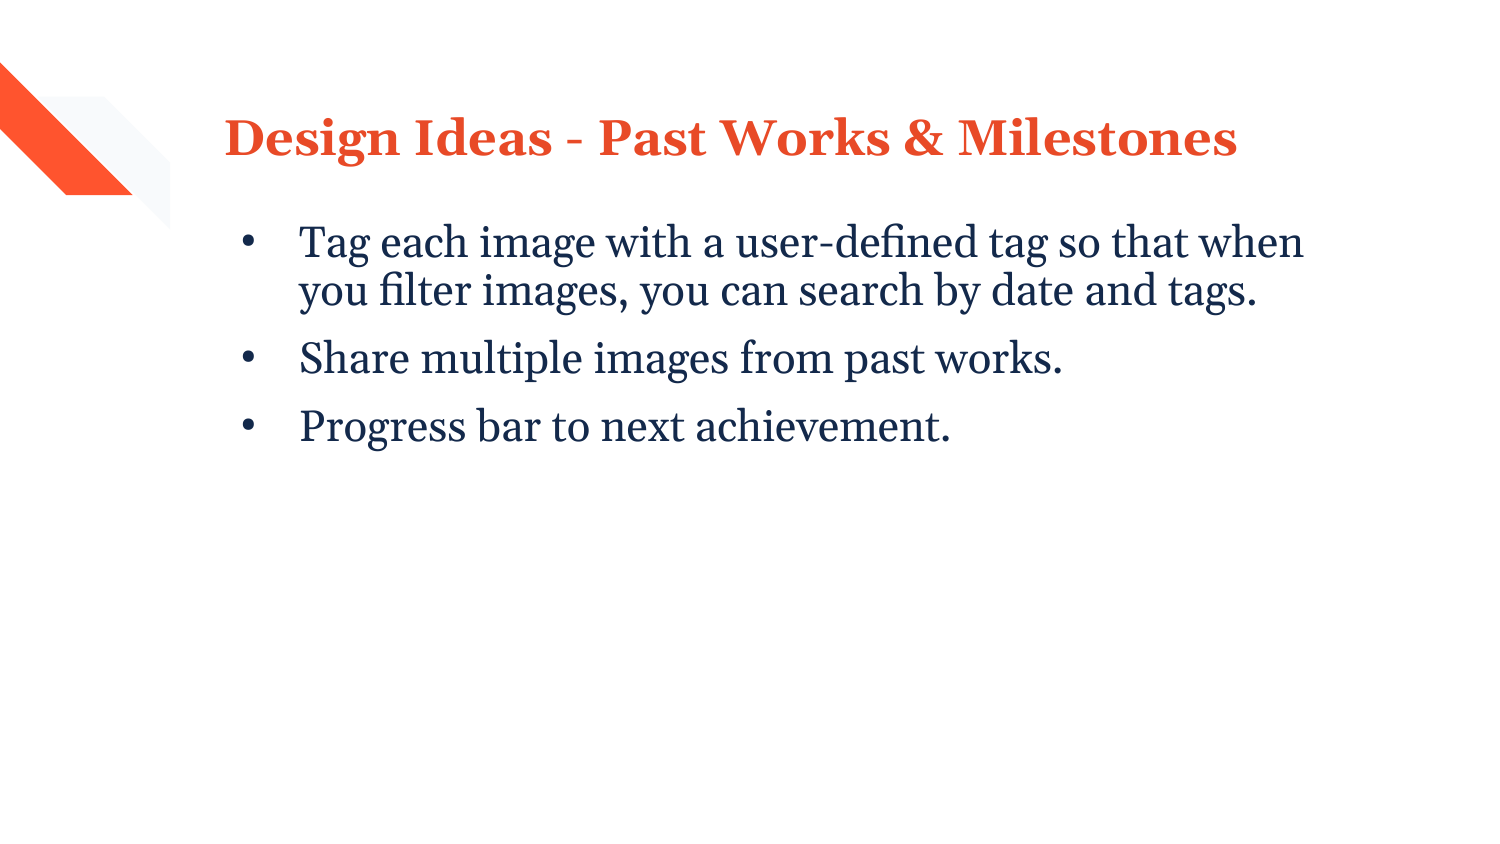

# Design Ideas - Past Works & Milestones
Tag each image with a user-defined tag so that when you filter images, you can search by date and tags.
Share multiple images from past works.
Progress bar to next achievement.